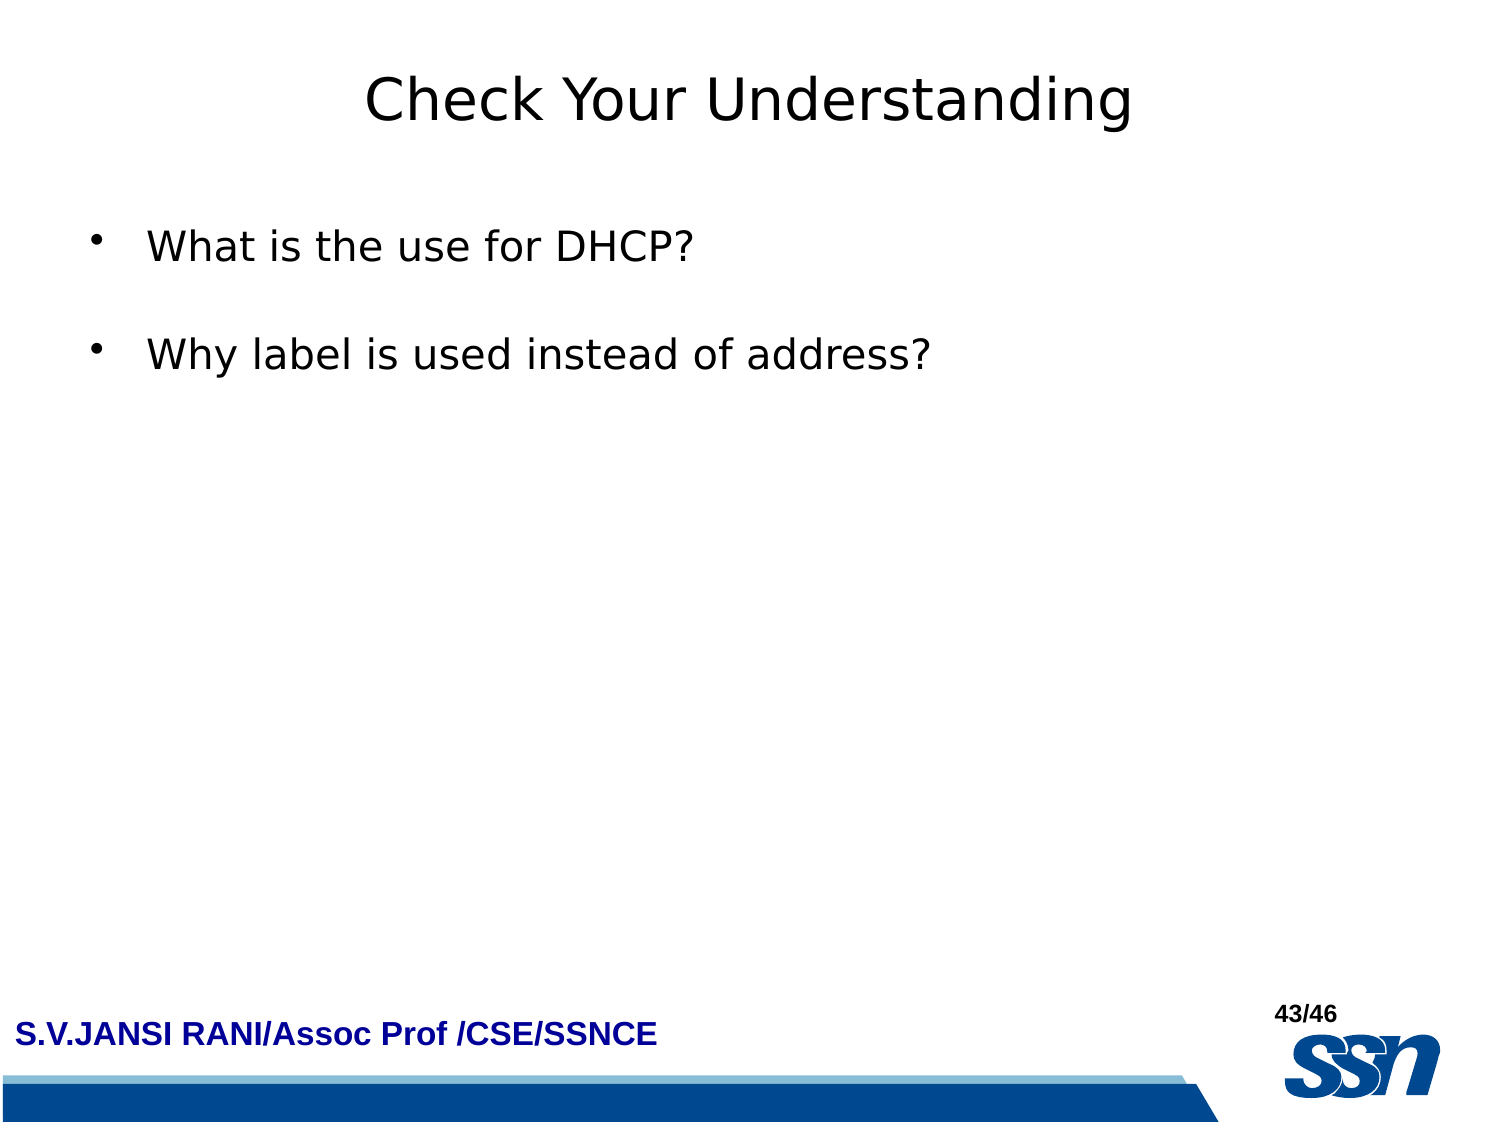

# Check Your Understanding
What is the use for DHCP?
Why label is used instead of address?